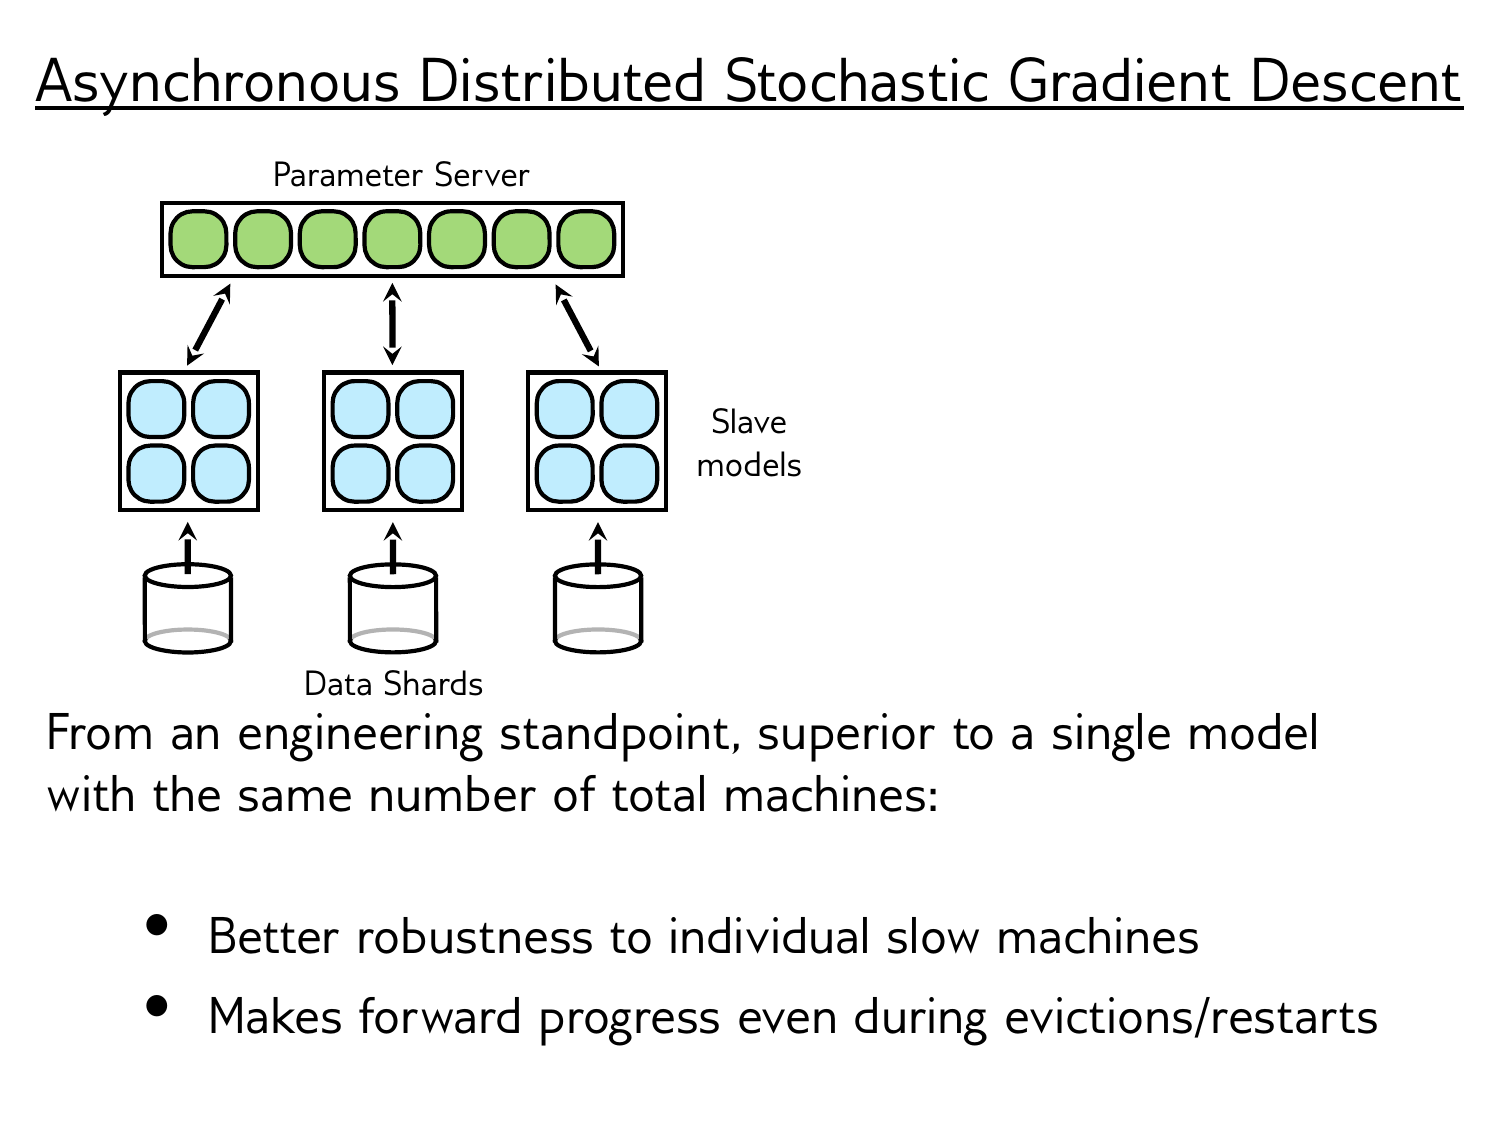

Asynchronous Distributed Stochastic Gradient Descent
Parameter Server

Slave models

Data Shards
From an engineering standpoint, superior to a single model with the same number of total machines:
Better robustness to individual slow machines
Makes forward progress even during evictions/restarts